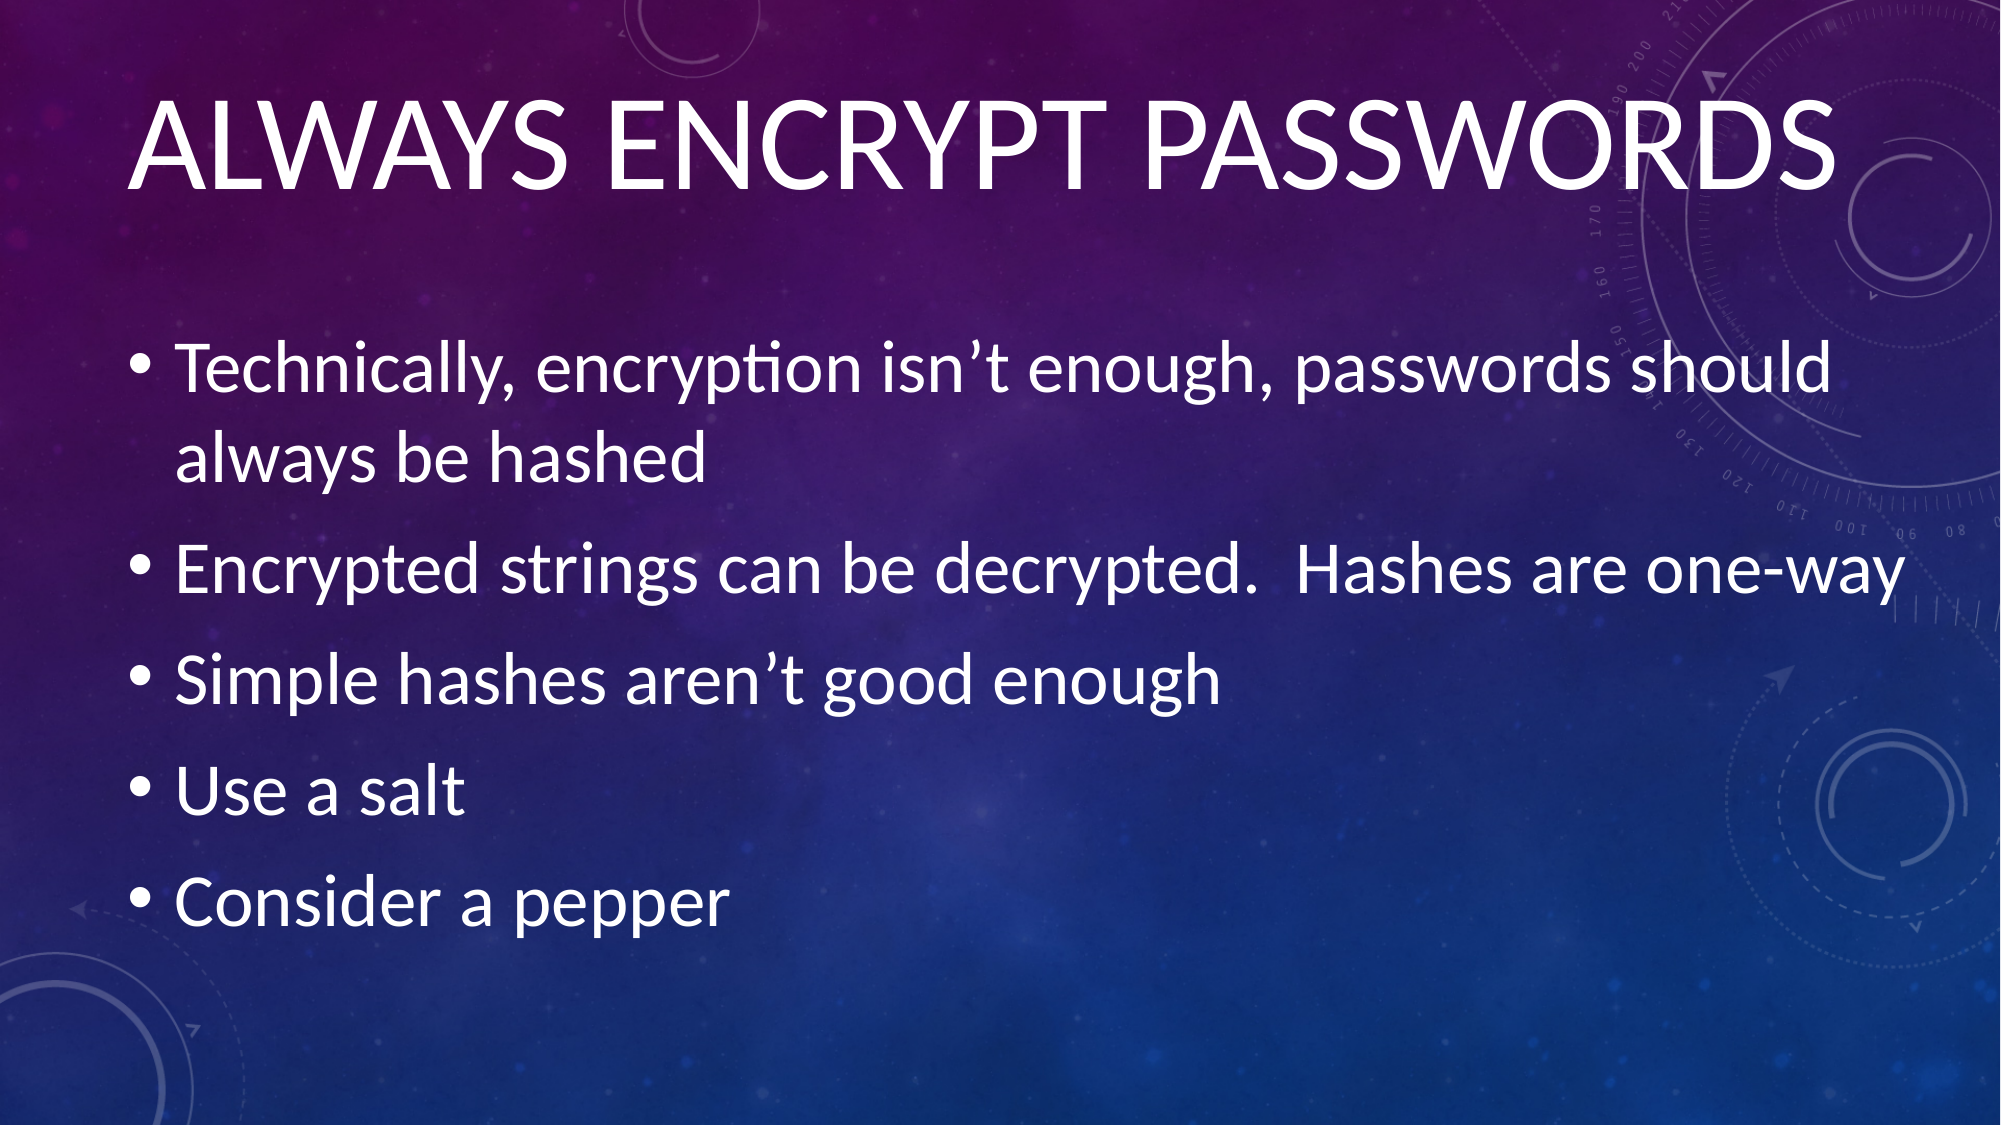

# Always encrypt passwords
Technically, encryption isn’t enough, passwords should always be hashed
Encrypted strings can be decrypted.  Hashes are one-way
Simple hashes aren’t good enough
Use a salt
Consider a pepper